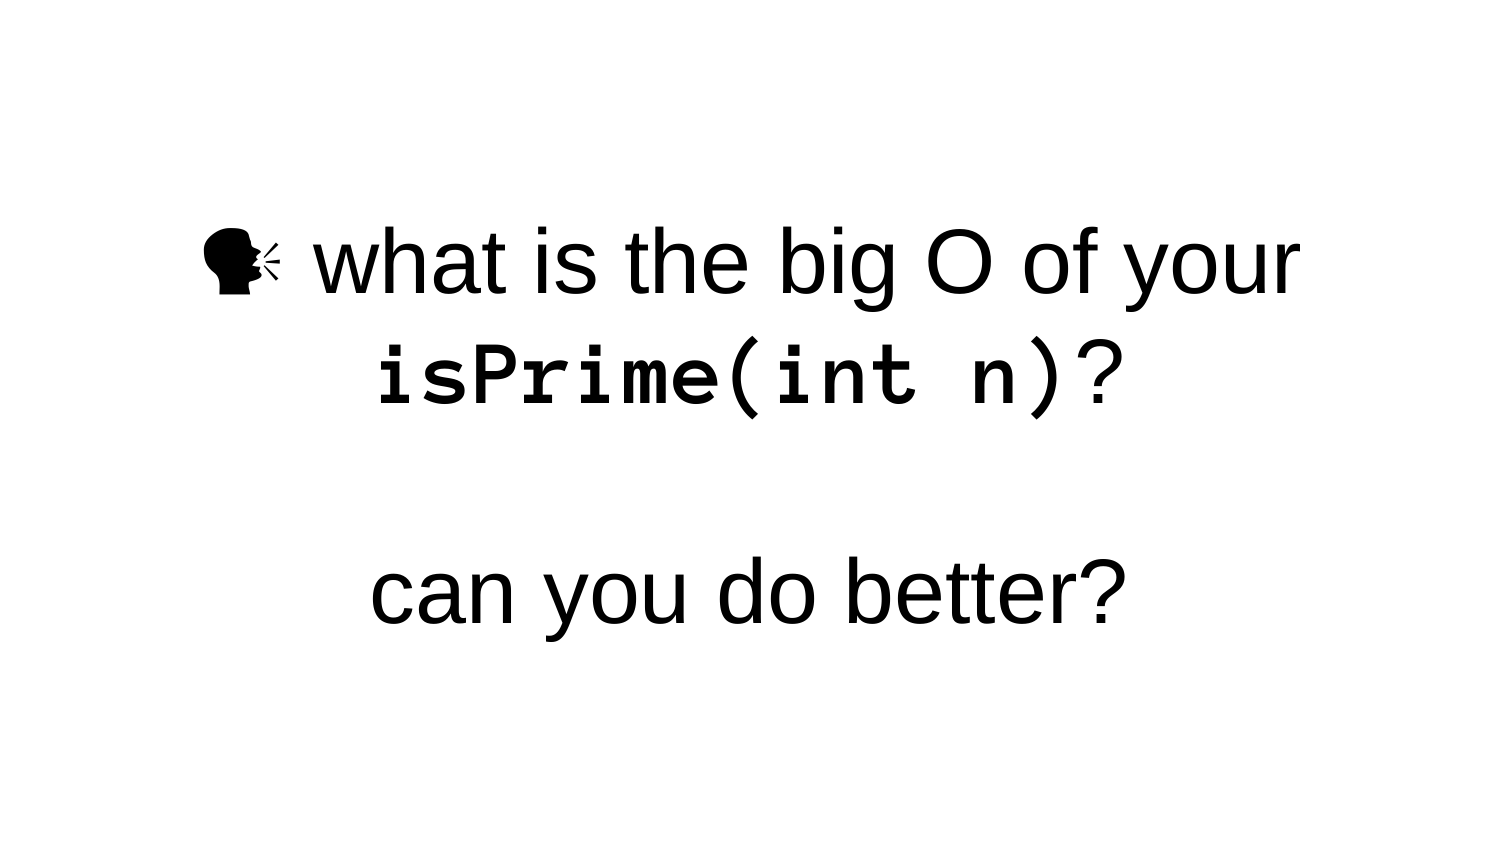

# 🗣 what is the big O of your isPrime(int n)? can you do better?